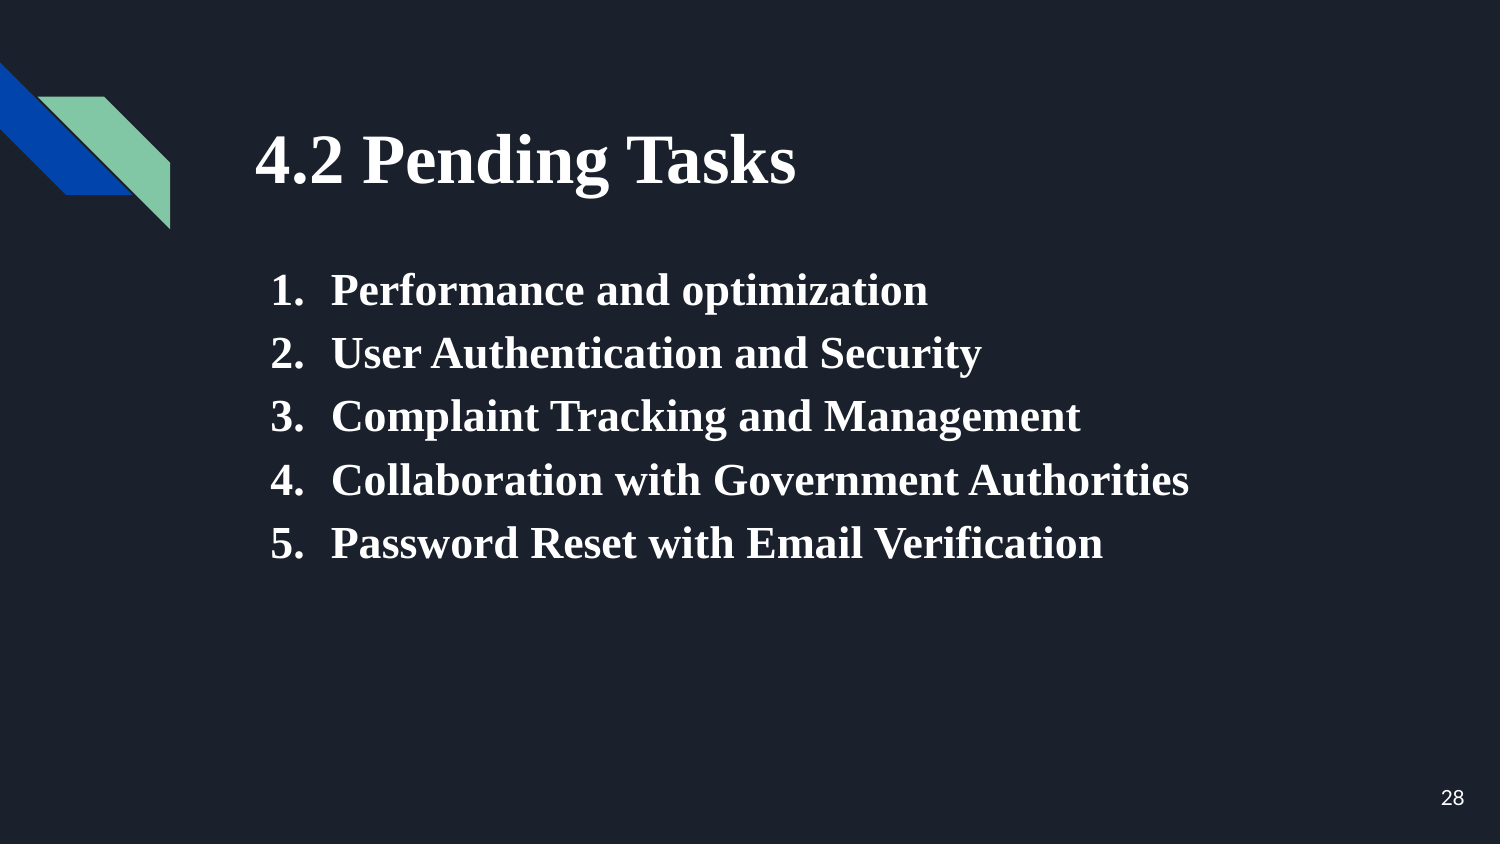

4.2 Pending Tasks

Performance and optimization
User Authentication and Security
Complaint Tracking and Management
Collaboration with Government Authorities
Password Reset with Email Verification
28